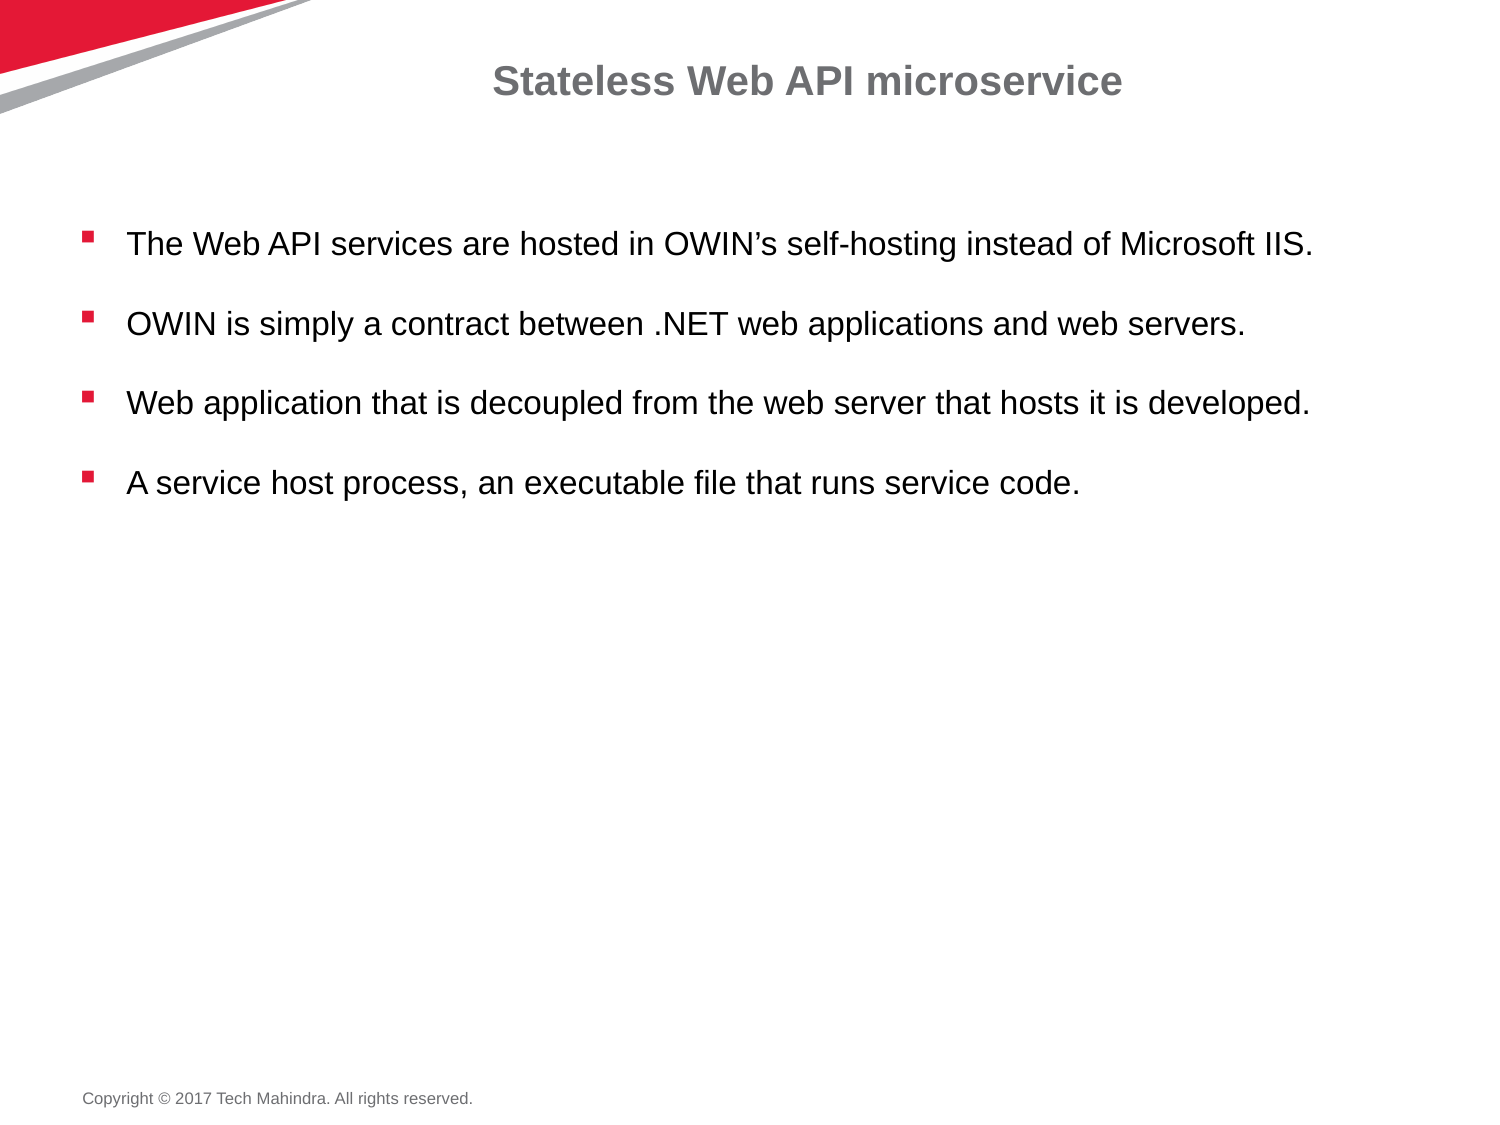

# Stateless Web API microservice
The Web API services are hosted in OWIN’s self-hosting instead of Microsoft IIS.

OWIN is simply a contract between .NET web applications and web servers.

Web application that is decoupled from the web server that hosts it is developed.

A service host process, an executable file that runs service code.